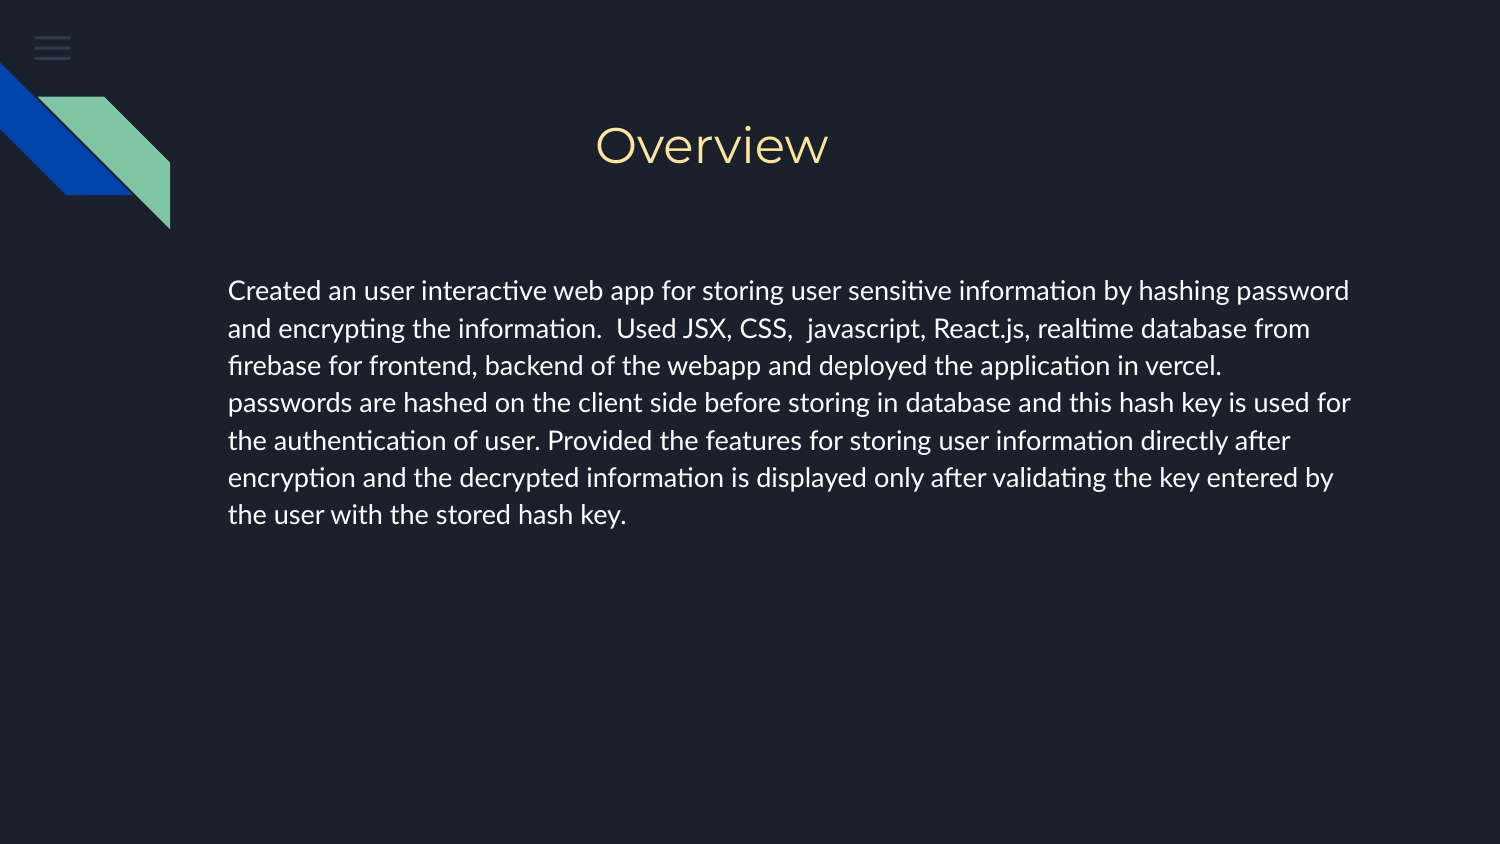

# Overview
Created an user interactive web app for storing user sensitive information by hashing password and encrypting the information.  Used JSX, CSS,  javascript, React.js, realtime database from firebase for frontend, backend of the webapp and deployed the application in vercel.  passwords are hashed on the client side before storing in database and this hash key is used for the authentication of user. Provided the features for storing user information directly after encryption and the decrypted information is displayed only after validating the key entered by the user with the stored hash key.